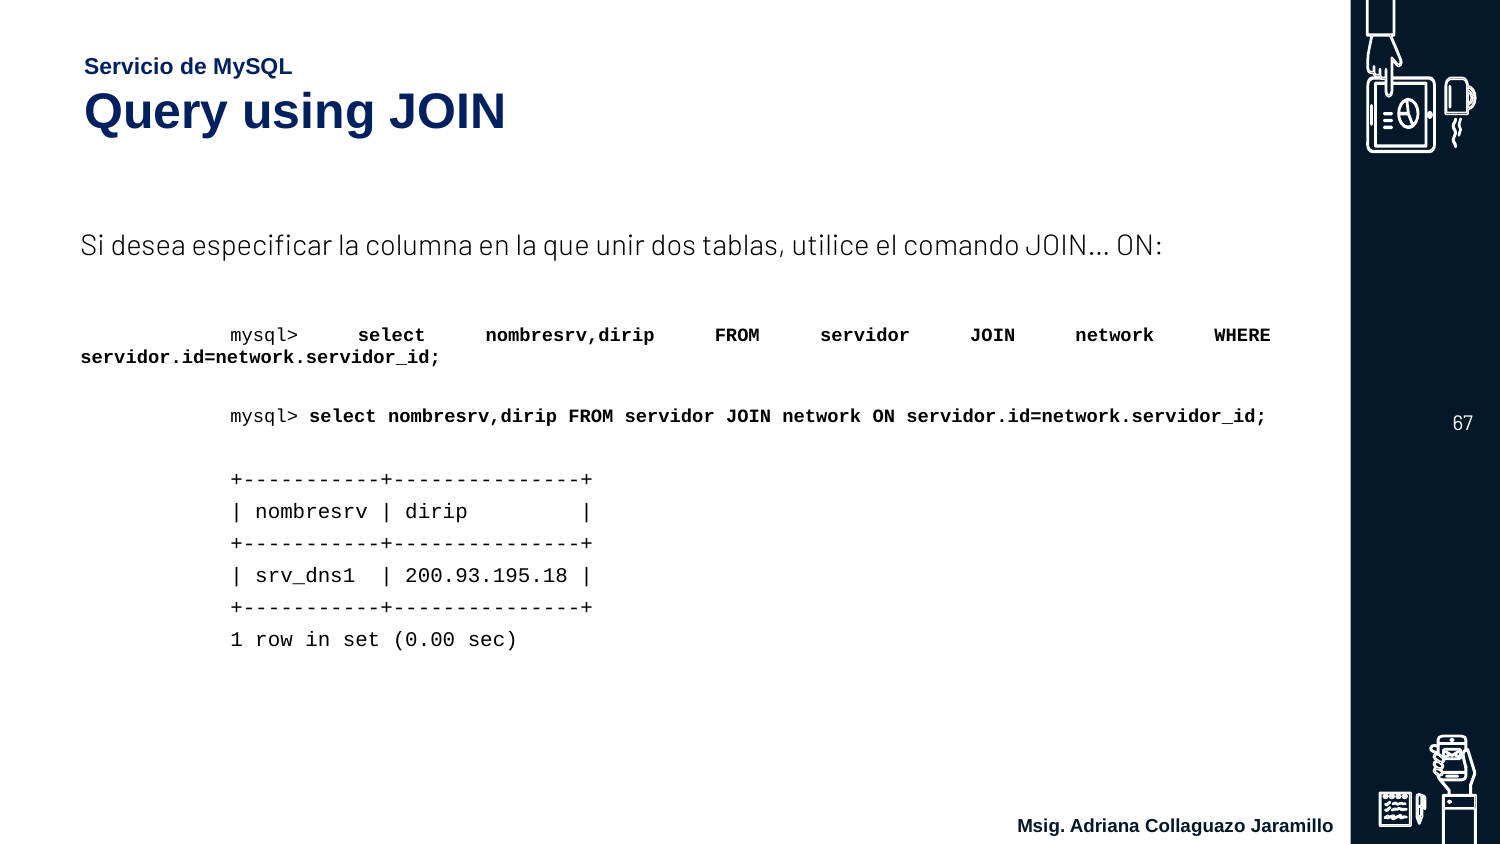

# Servicio de MySQL Query using JOIN
Si desea especificar la columna en la que unir dos tablas, utilice el comando JOIN… ON:

	mysql> select nombresrv,dirip FROM servidor JOIN network WHERE servidor.id=network.servidor_id;

	mysql> select nombresrv,dirip FROM servidor JOIN network ON servidor.id=network.servidor_id;

	+-----------+---------------+
	| nombresrv | dirip         |
	+-----------+---------------+
	| srv_dns1  | 200.93.195.18 |
	+-----------+---------------+
	1 row in set (0.00 sec)

67